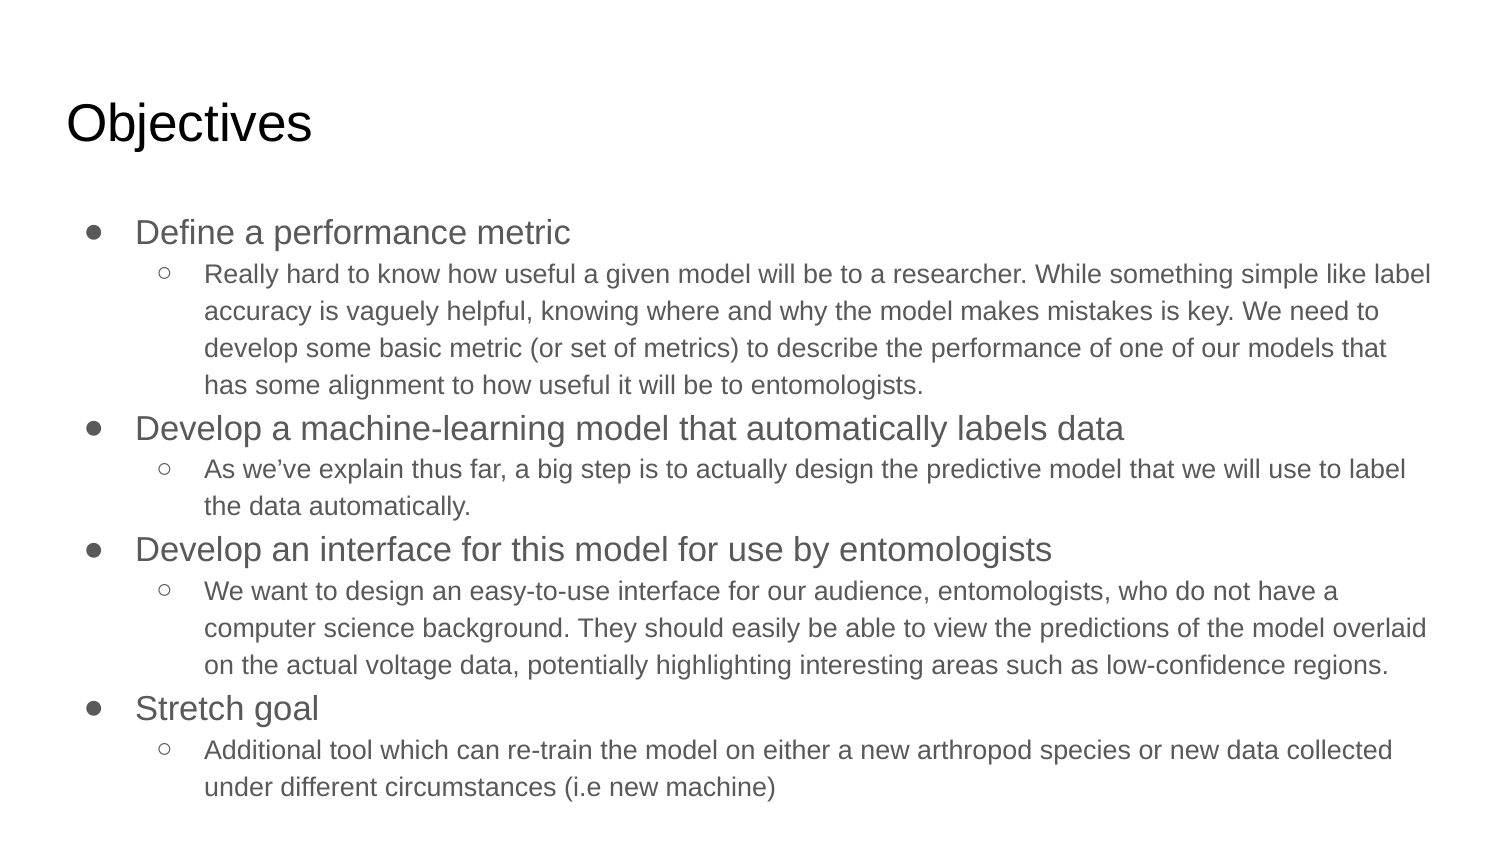

# Objectives
Define a performance metric
Really hard to know how useful a given model will be to a researcher. While something simple like label accuracy is vaguely helpful, knowing where and why the model makes mistakes is key. We need to develop some basic metric (or set of metrics) to describe the performance of one of our models that has some alignment to how useful it will be to entomologists.
Develop a machine-learning model that automatically labels data
As we’ve explain thus far, a big step is to actually design the predictive model that we will use to label the data automatically.
Develop an interface for this model for use by entomologists
We want to design an easy-to-use interface for our audience, entomologists, who do not have a computer science background. They should easily be able to view the predictions of the model overlaid on the actual voltage data, potentially highlighting interesting areas such as low-confidence regions.
Stretch goal
Additional tool which can re-train the model on either a new arthropod species or new data collected under different circumstances (i.e new machine)